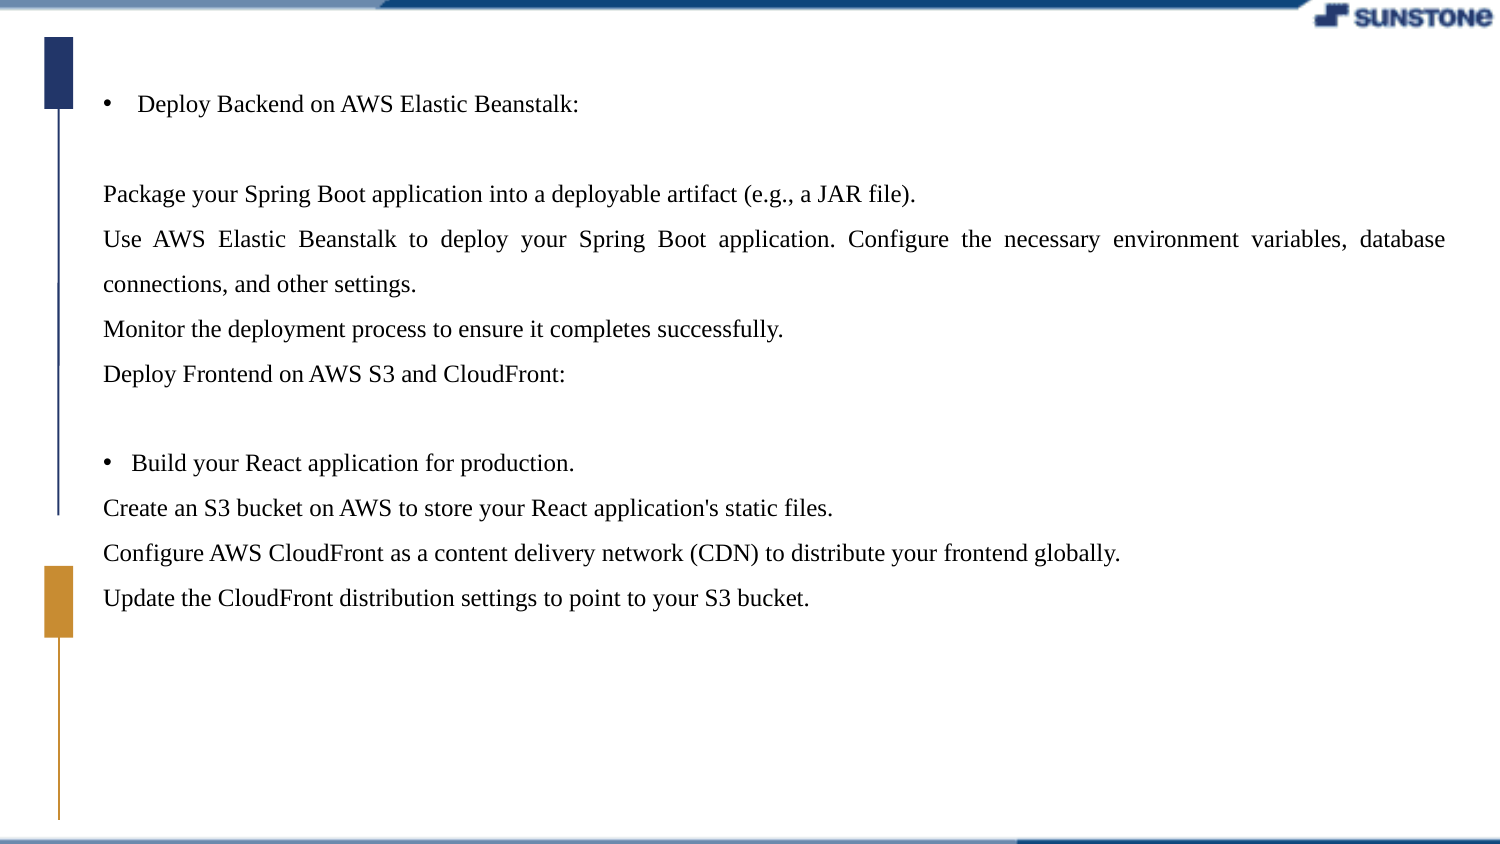

Deploy Backend on AWS Elastic Beanstalk:

Package your Spring Boot application into a deployable artifact (e.g., a JAR file).
Use AWS Elastic Beanstalk to deploy your Spring Boot application. Configure the necessary environment variables, database connections, and other settings.
Monitor the deployment process to ensure it completes successfully.
Deploy Frontend on AWS S3 and CloudFront:

Build your React application for production.
Create an S3 bucket on AWS to store your React application's static files.
Configure AWS CloudFront as a content delivery network (CDN) to distribute your frontend globally.
Update the CloudFront distribution settings to point to your S3 bucket.